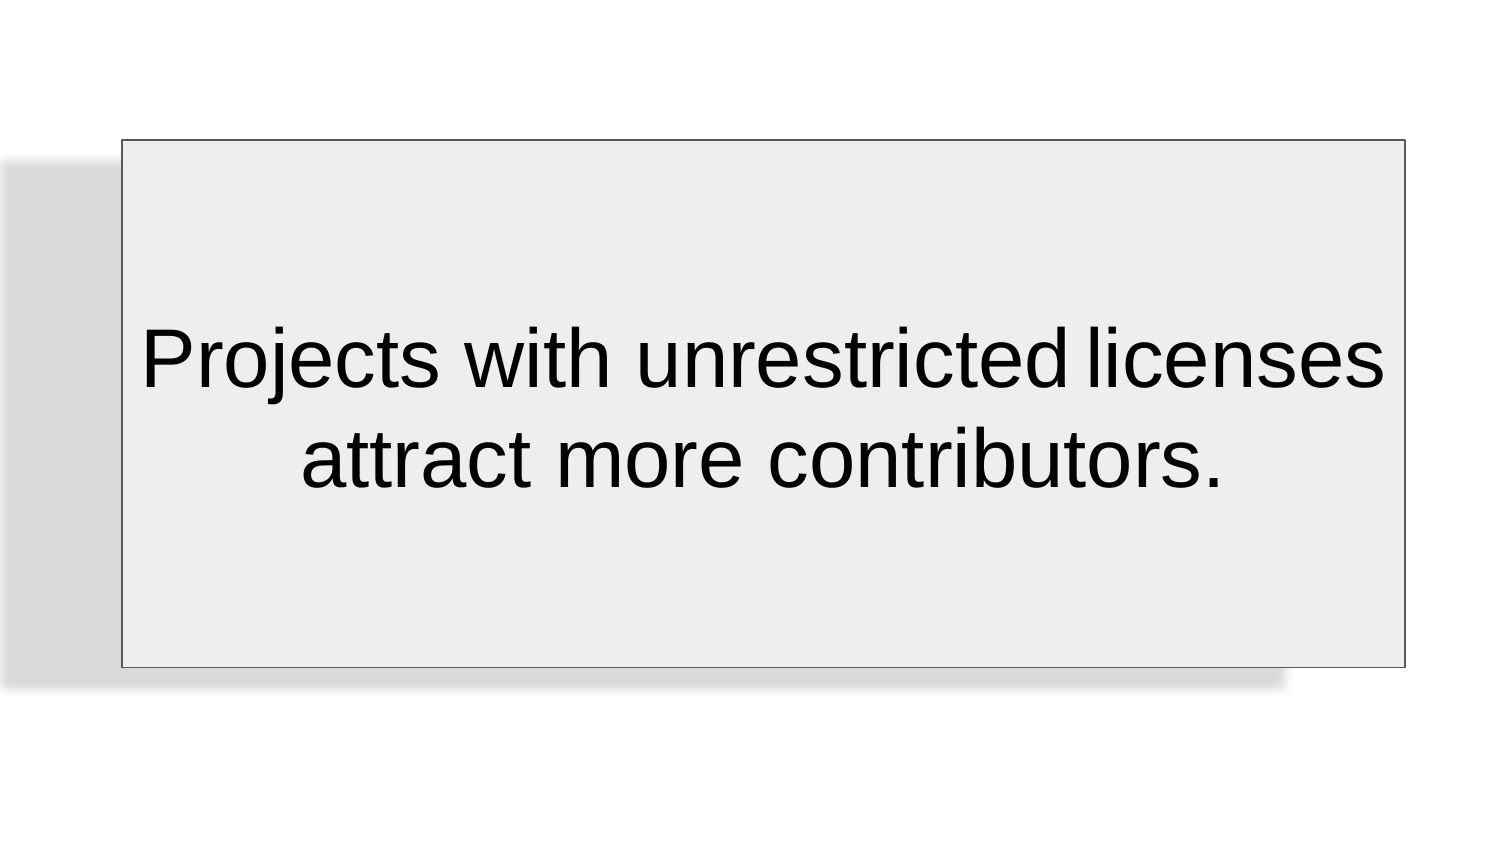

Projects with unrestricted licenses attract more contributors.